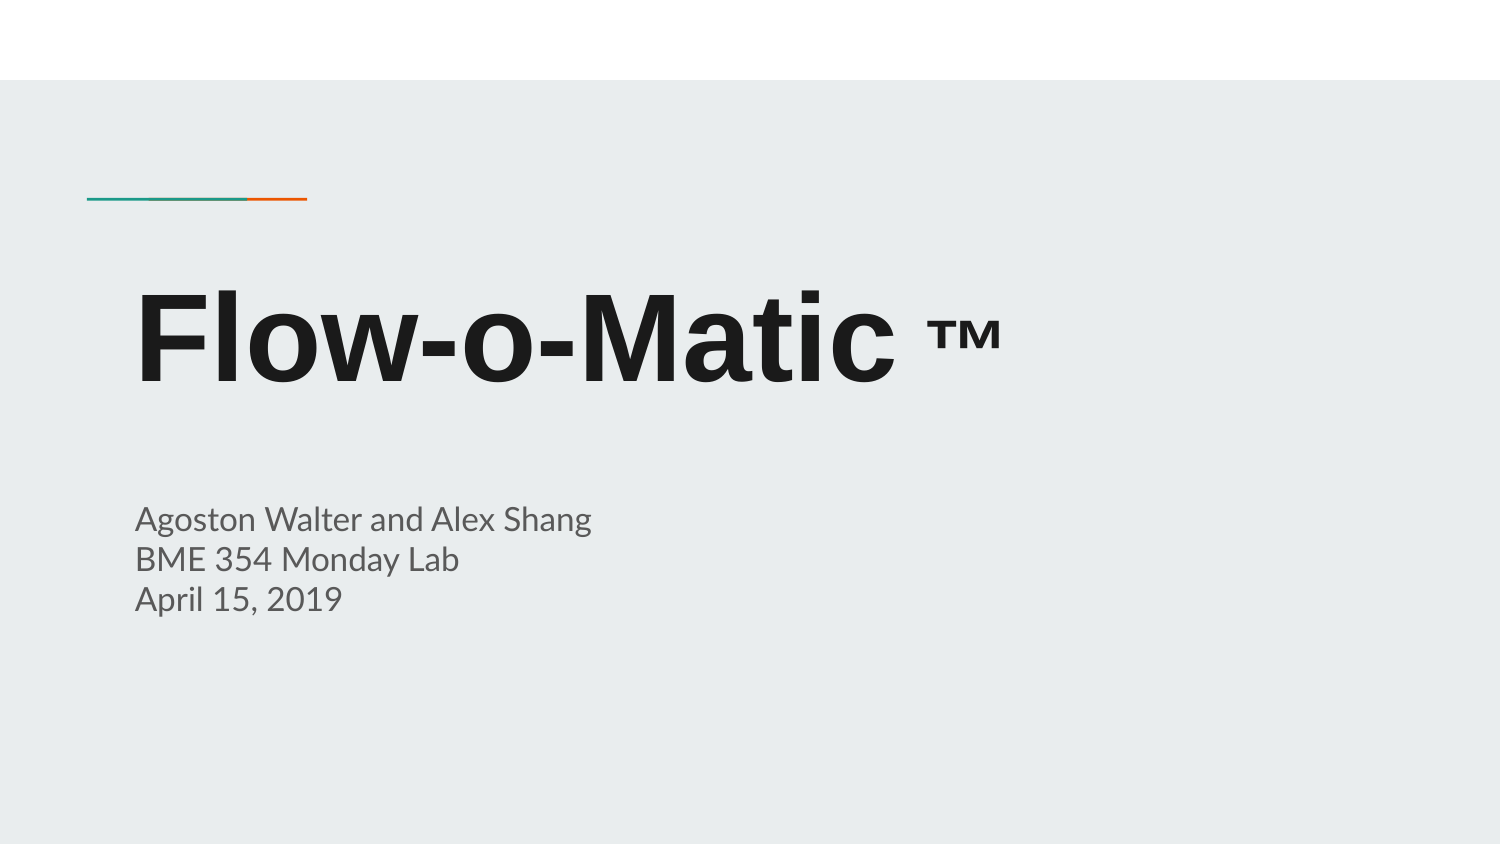

# Flow-o-Matic ™
Agoston Walter and Alex Shang
BME 354 Monday Lab
April 15, 2019